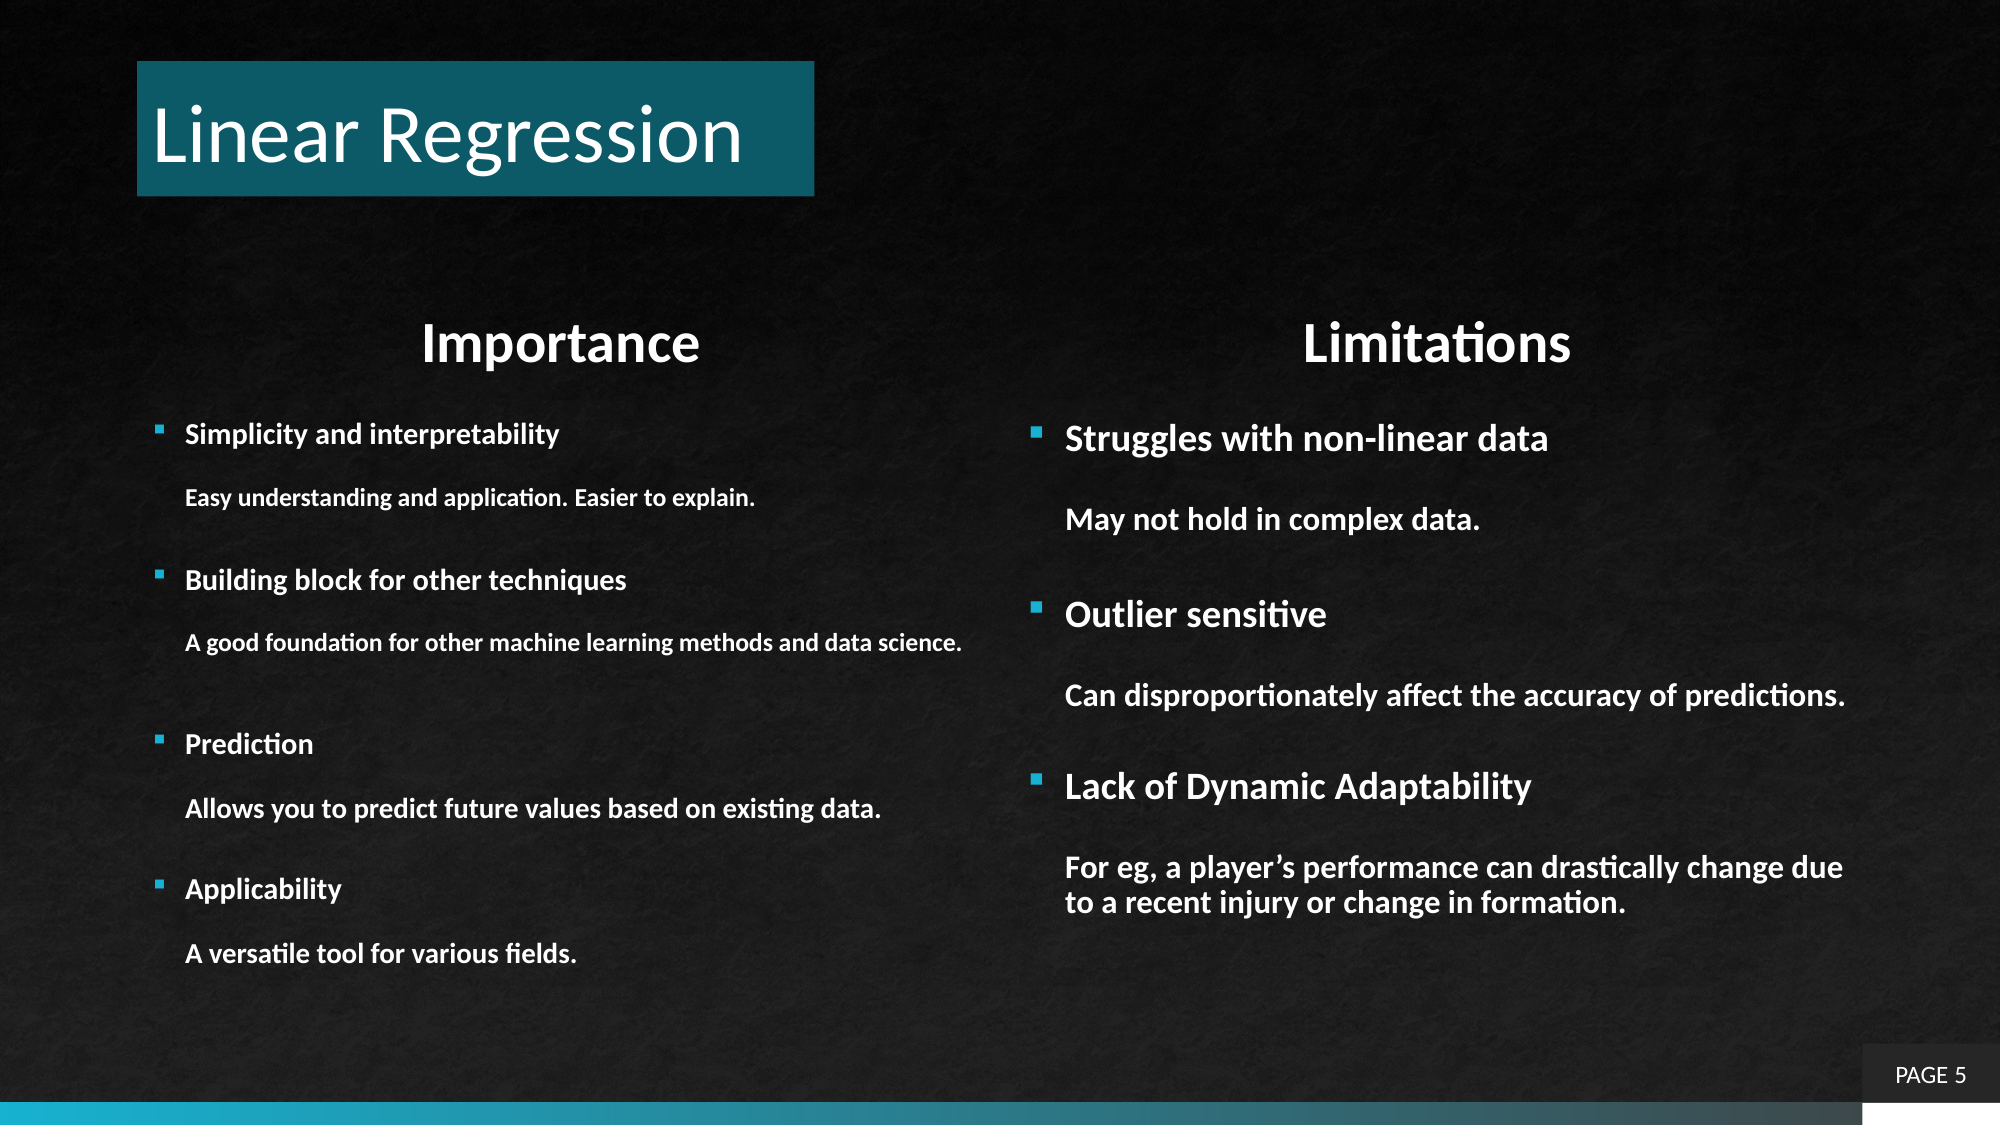

Linear Regression
Importance
Limitations
Simplicity and interpretability
Easy understanding and application. Easier to explain.
Building block for other techniques
A good foundation for other machine learning methods and data science.
Prediction
Allows you to predict future values based on existing data.
Applicability
A versatile tool for various fields.

Struggles with non-linear data
May not hold in complex data.
Outlier sensitive
Can disproportionately affect the accuracy of predictions.
Lack of Dynamic Adaptability
For eg, a player’s performance can drastically change due to a recent injury or change in formation.

PAGE 5